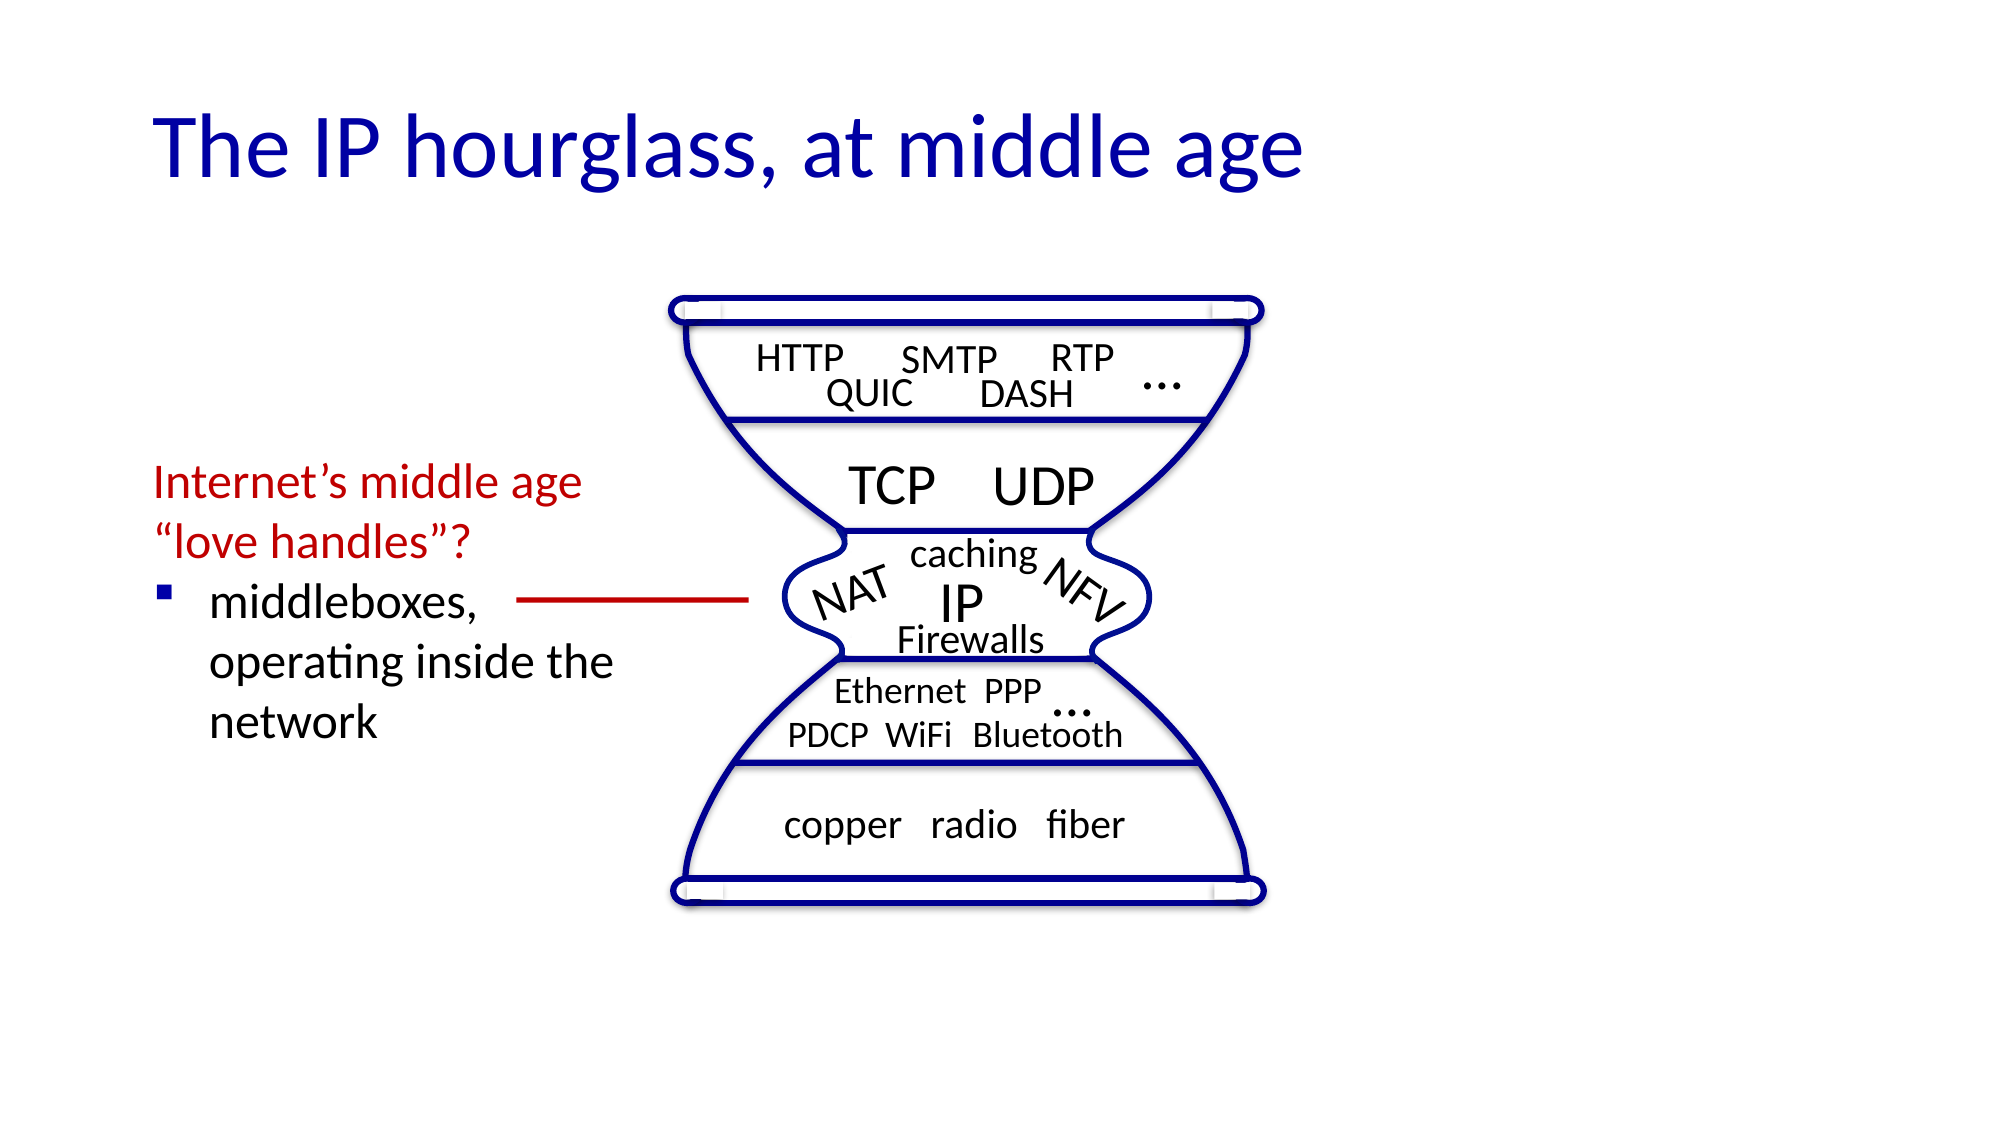

The IP hourglass, at middle age

HTTP
RTP
…
SMTP
QUIC
DASH

TCP
UDP

IP
…

Ethernet
PPP
Bluetooth
WiFi
PDCP

copper   radio   fiber

Internet’s middle age “love handles”?
middleboxes, operating inside the network

caching
NFV
NAT
Firewalls